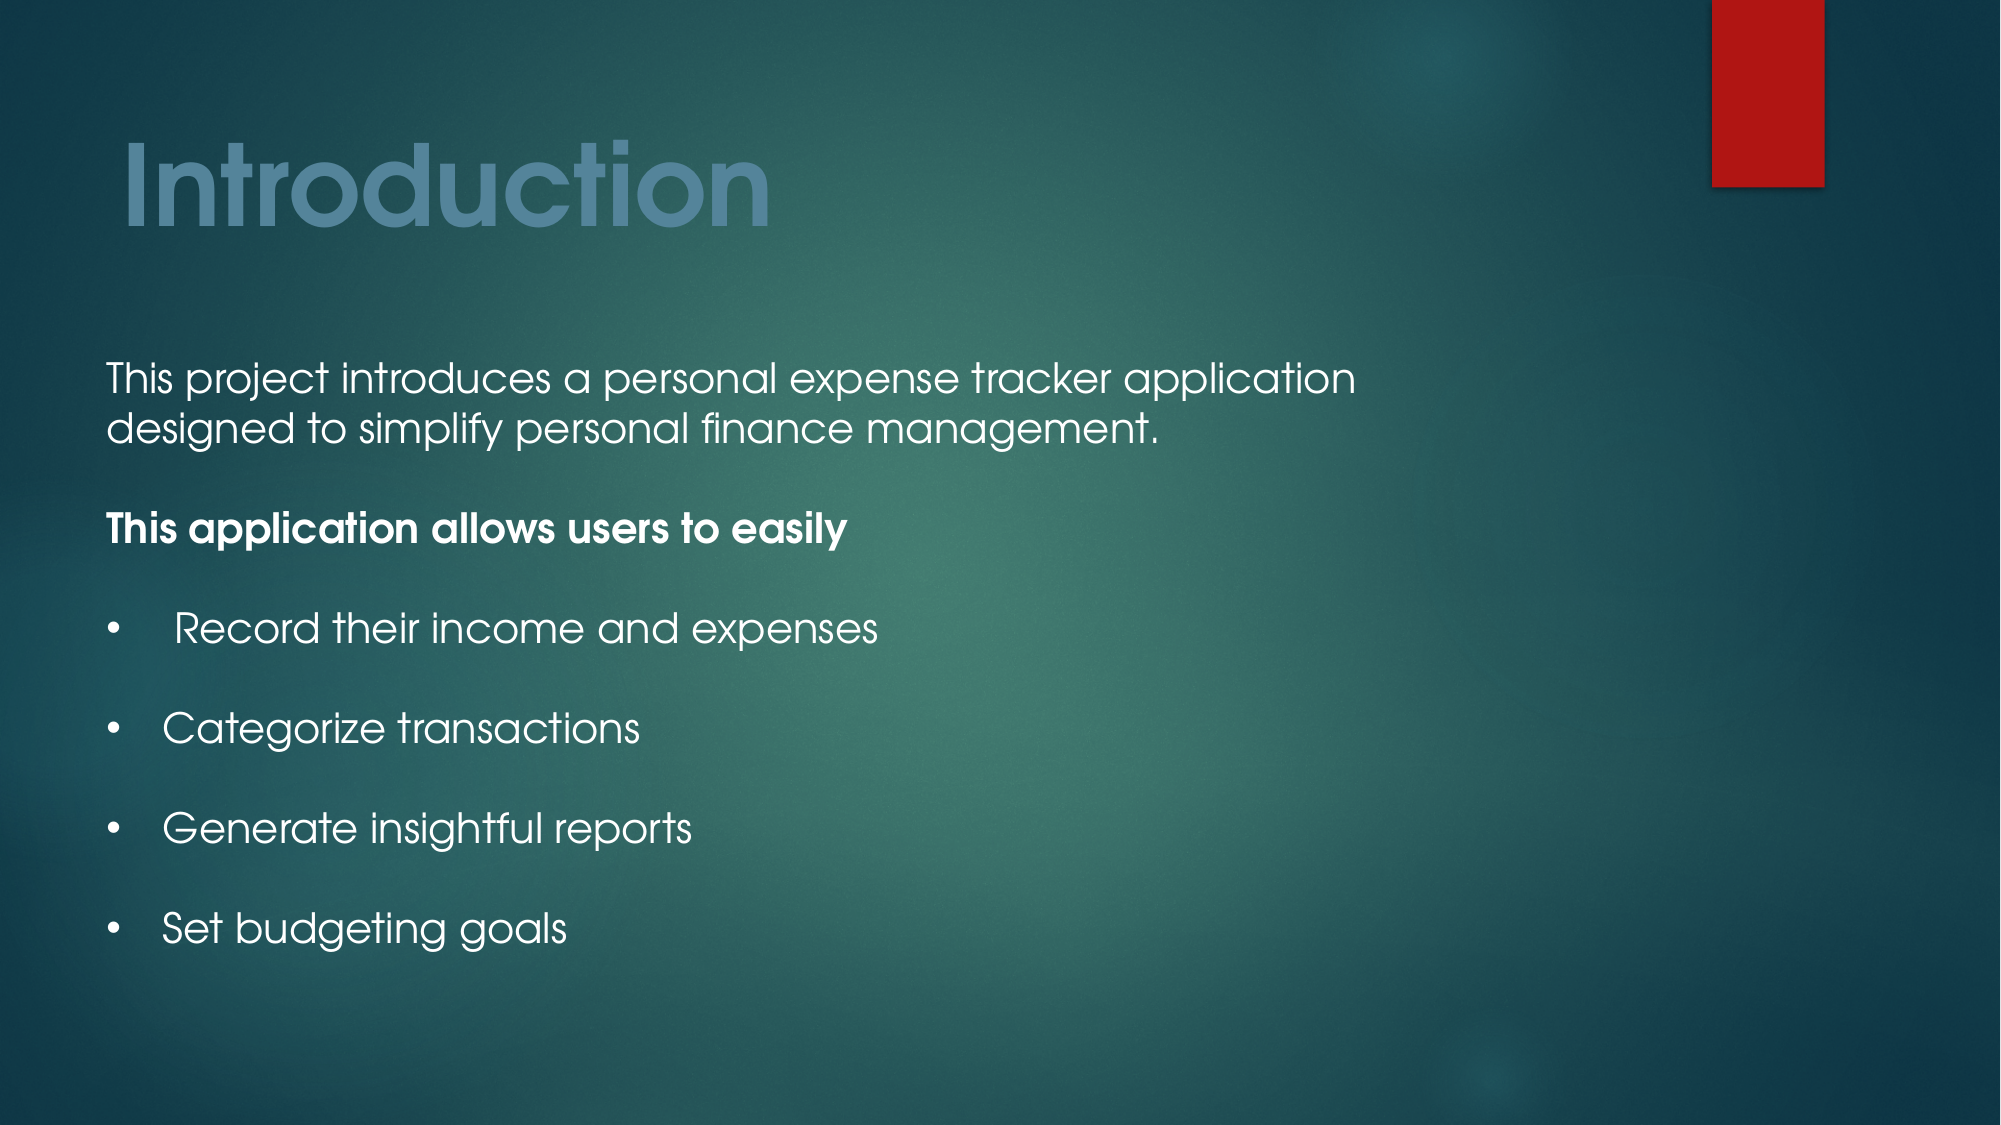

Introduction
This project introduces a personal expense tracker application designed to simplify personal finance management.

This application allows users to easily

 Record their income and expenses

Categorize transactions

Generate insightful reports

Set budgeting goals